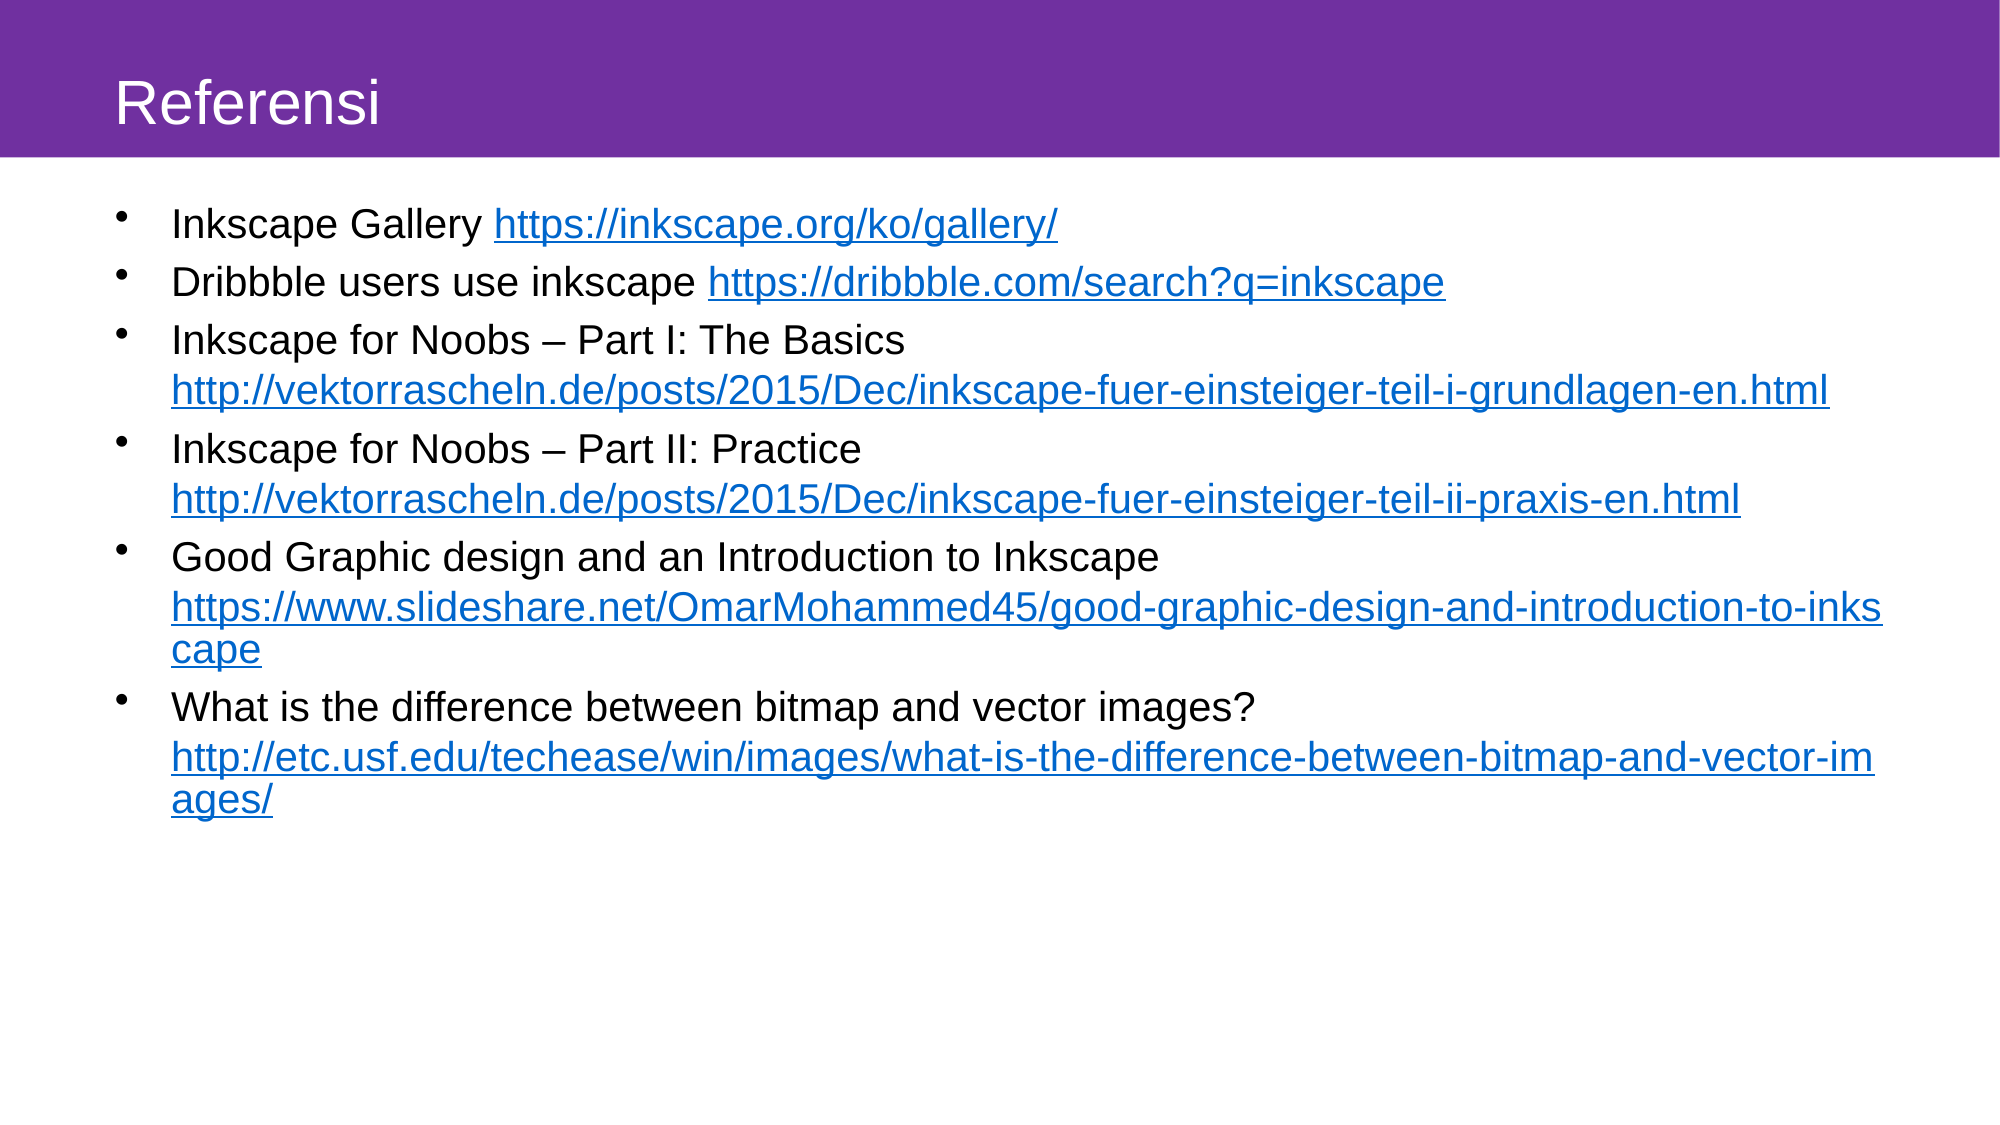

# Referensi
Inkscape Gallery https://inkscape.org/ko/gallery/
Dribbble users use inkscape https://dribbble.com/search?q=inkscape
Inkscape for Noobs – Part I: The Basics http://vektorrascheln.de/posts/2015/Dec/inkscape-fuer-einsteiger-teil-i-grundlagen-en.html
Inkscape for Noobs – Part II: Practice http://vektorrascheln.de/posts/2015/Dec/inkscape-fuer-einsteiger-teil-ii-praxis-en.html
Good Graphic design and an Introduction to Inkscape https://www.slideshare.net/OmarMohammed45/good-graphic-design-and-introduction-to-inkscape
What is the difference between bitmap and vector images? http://etc.usf.edu/techease/win/images/what-is-the-difference-between-bitmap-and-vector-images/